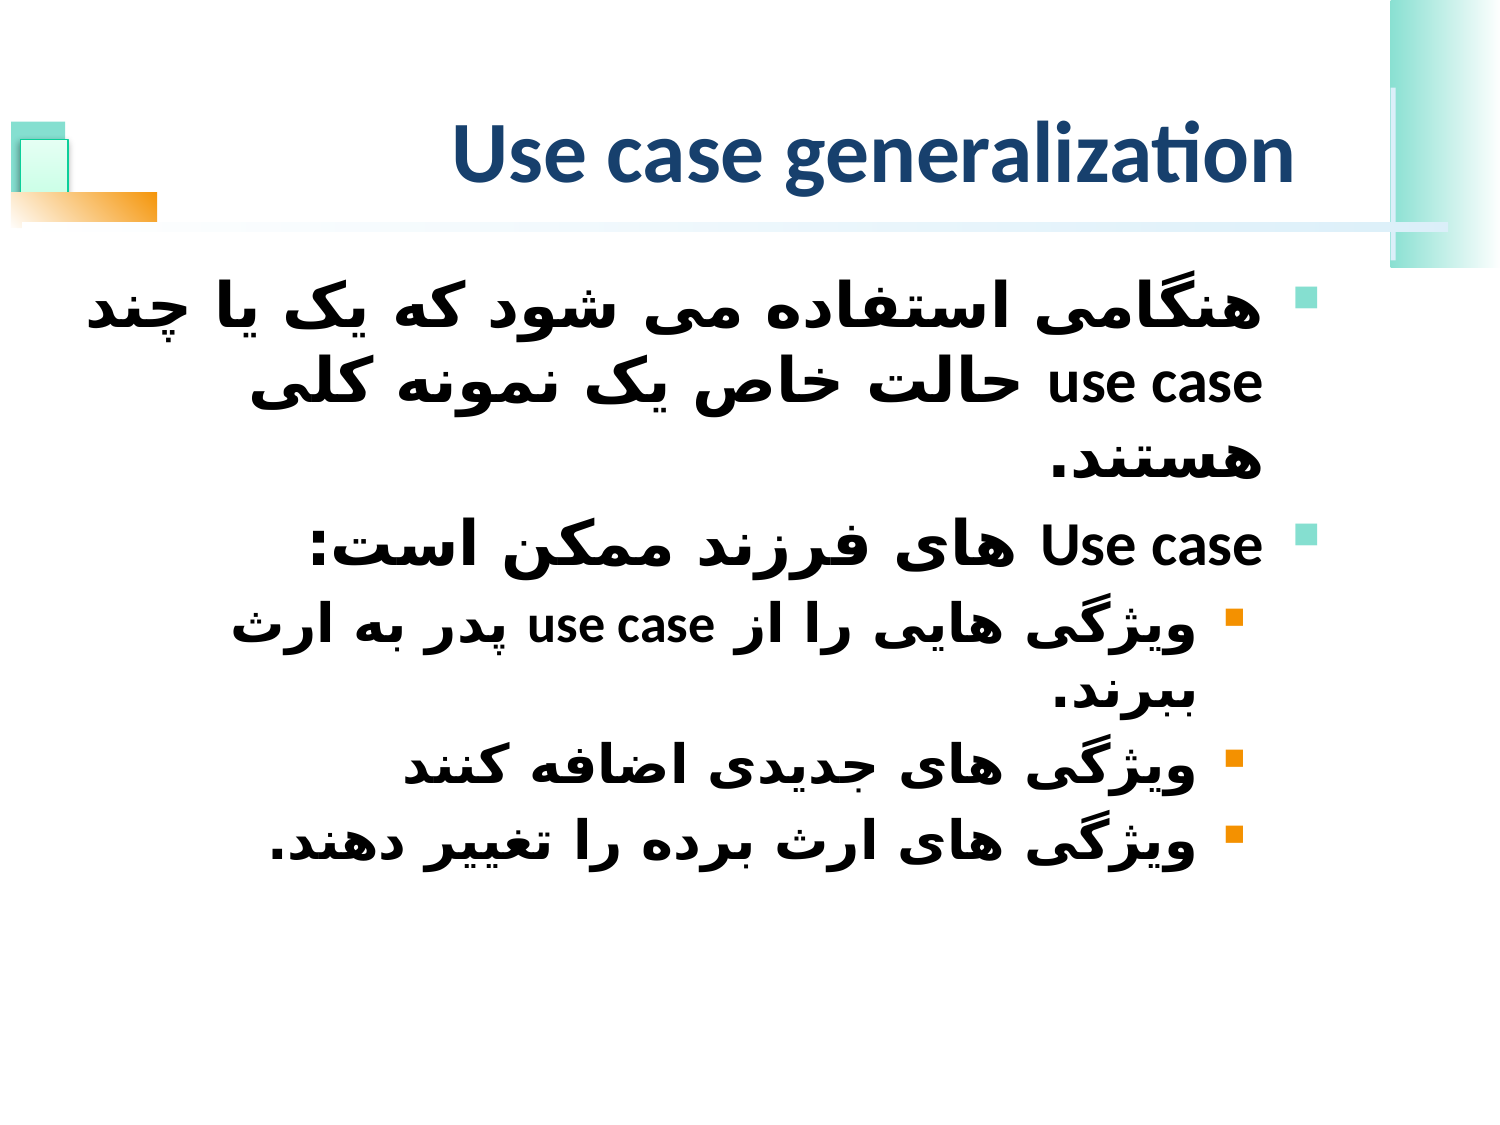

# Use case generalization
هنگامی استفاده می شود که یک یا چند use case حالت خاص یک نمونه کلی هستند.
Use case های فرزند ممکن است:
ویژگی هایی را از use case پدر به ارث ببرند.
ویژگی های جدیدی اضافه کنند
ویژگی های ارث برده را تغییر دهند.